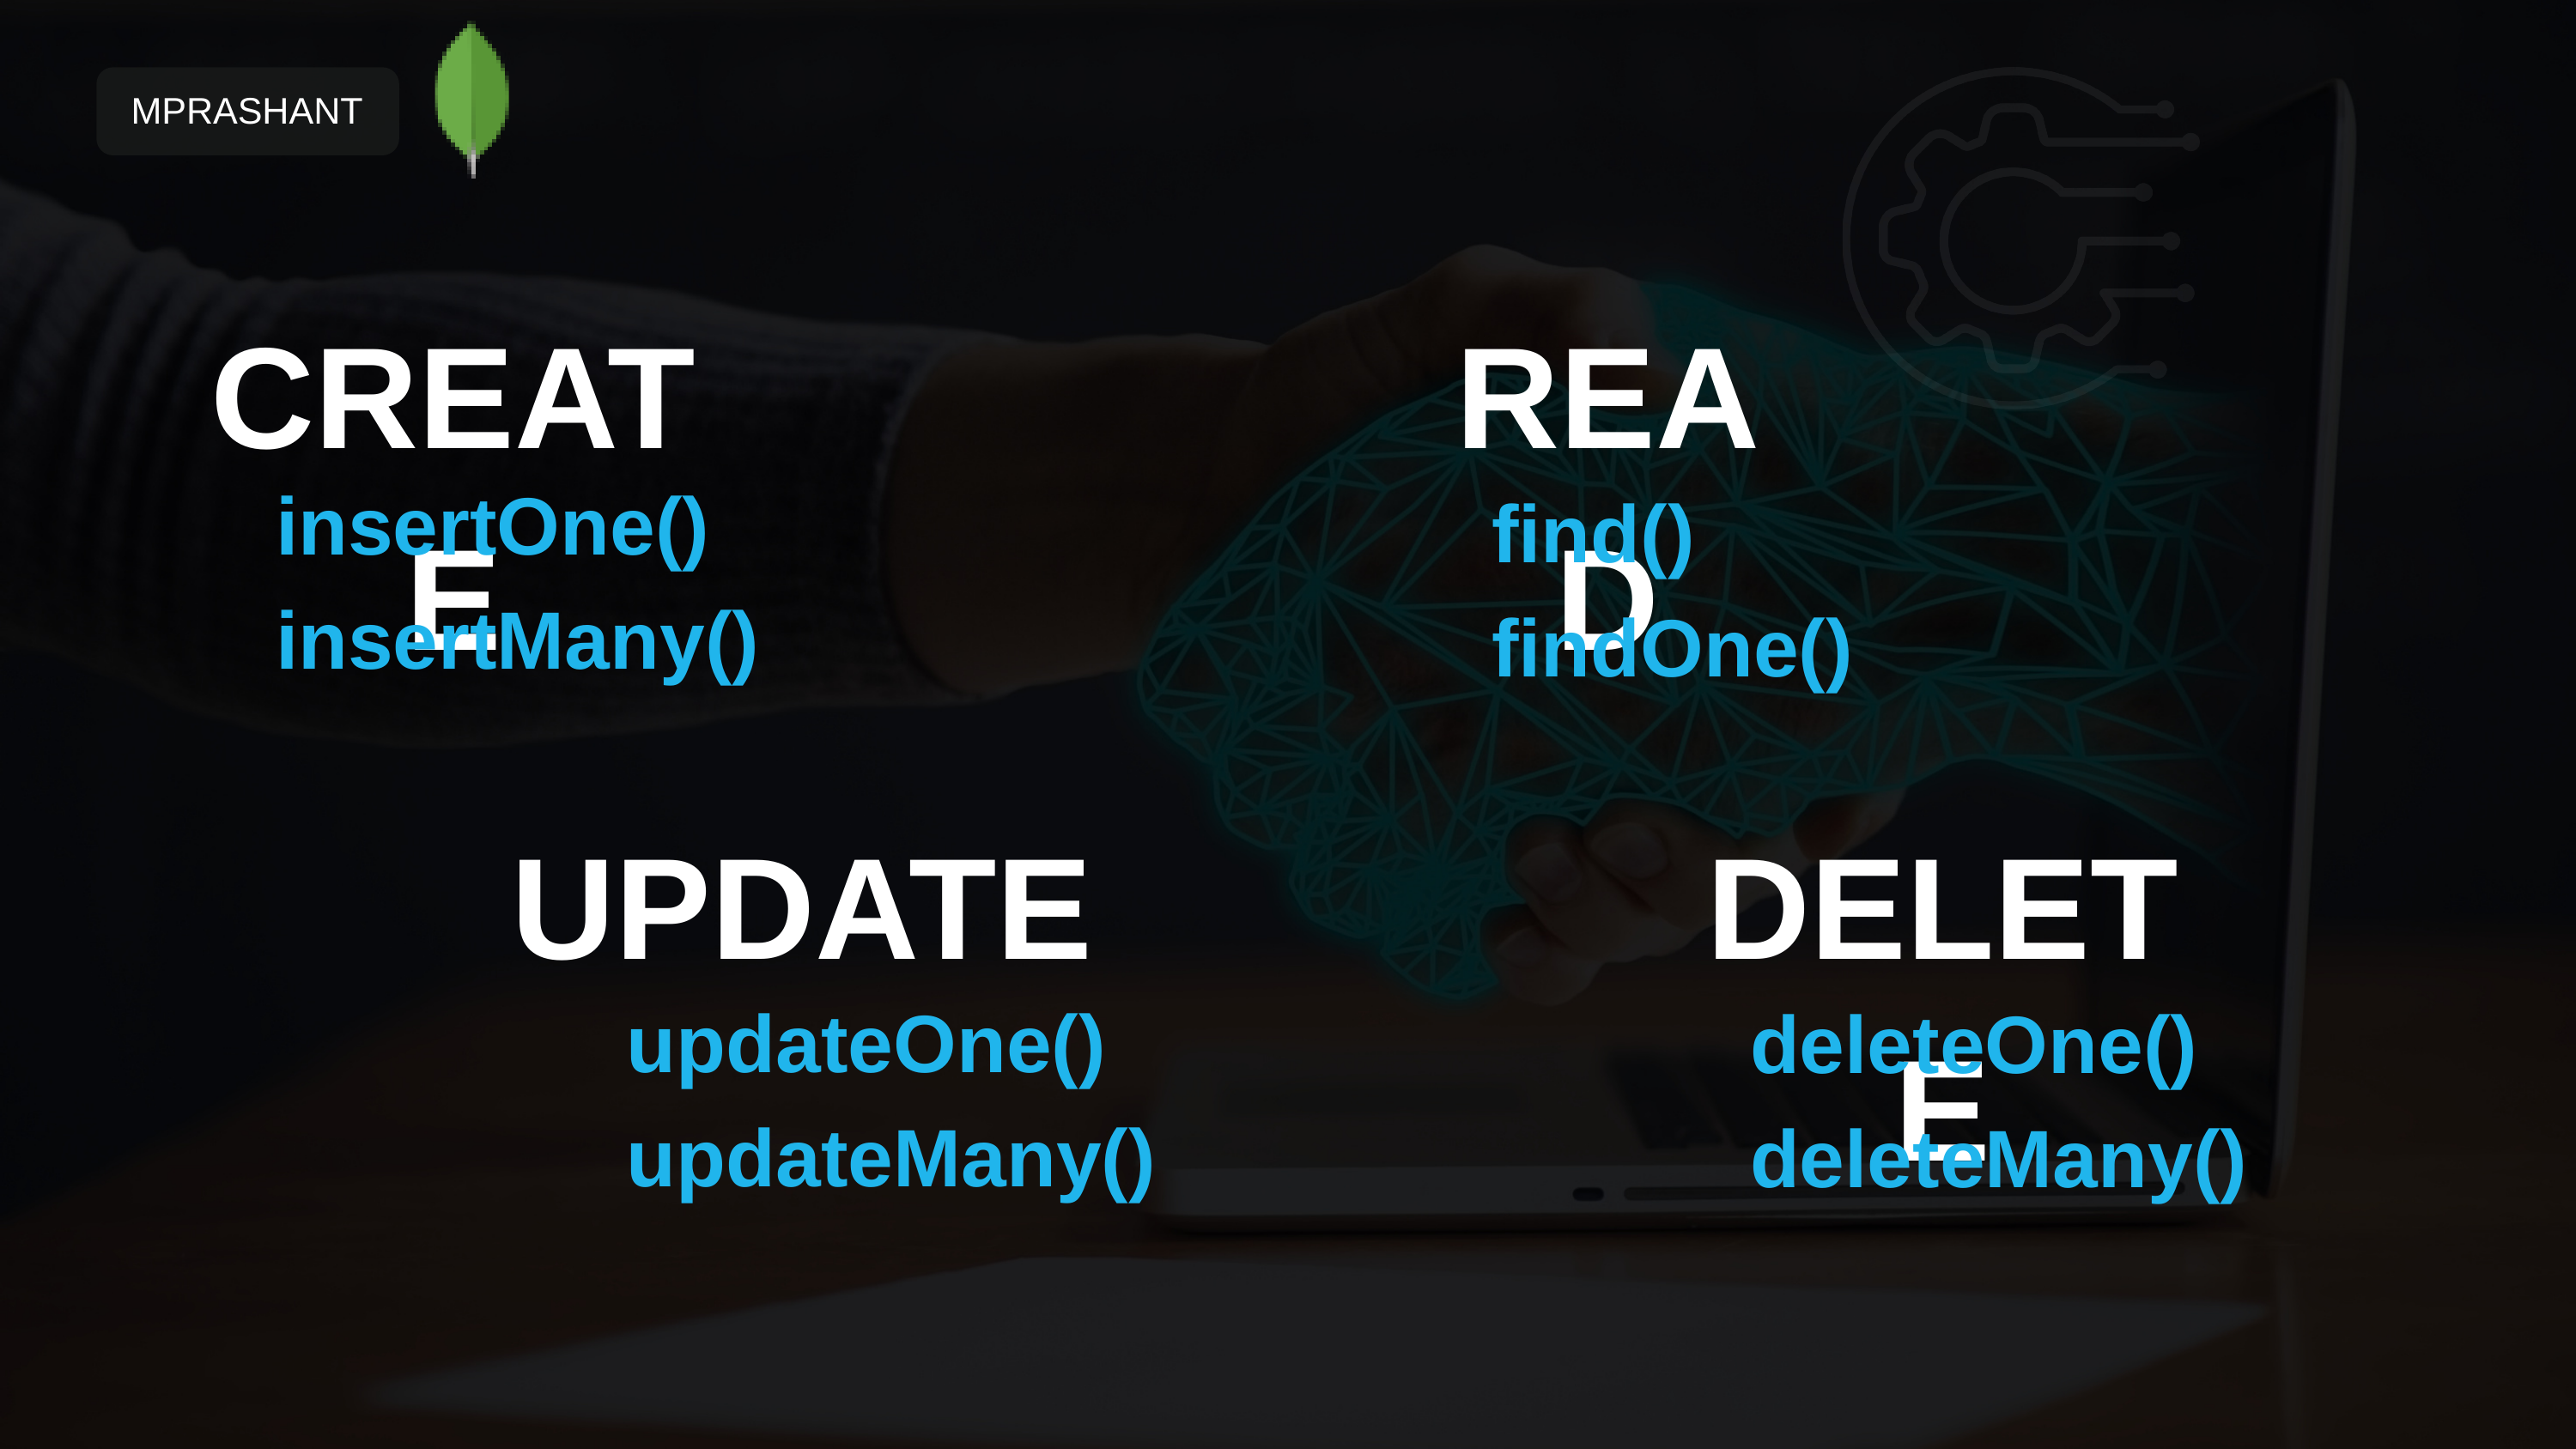

MPRASHANT
CREATE
READ
insertOne()
insertMany()
find()
findOne()
UPDATE
DELETE
updateOne()
updateMany()
deleteOne()
deleteMany()